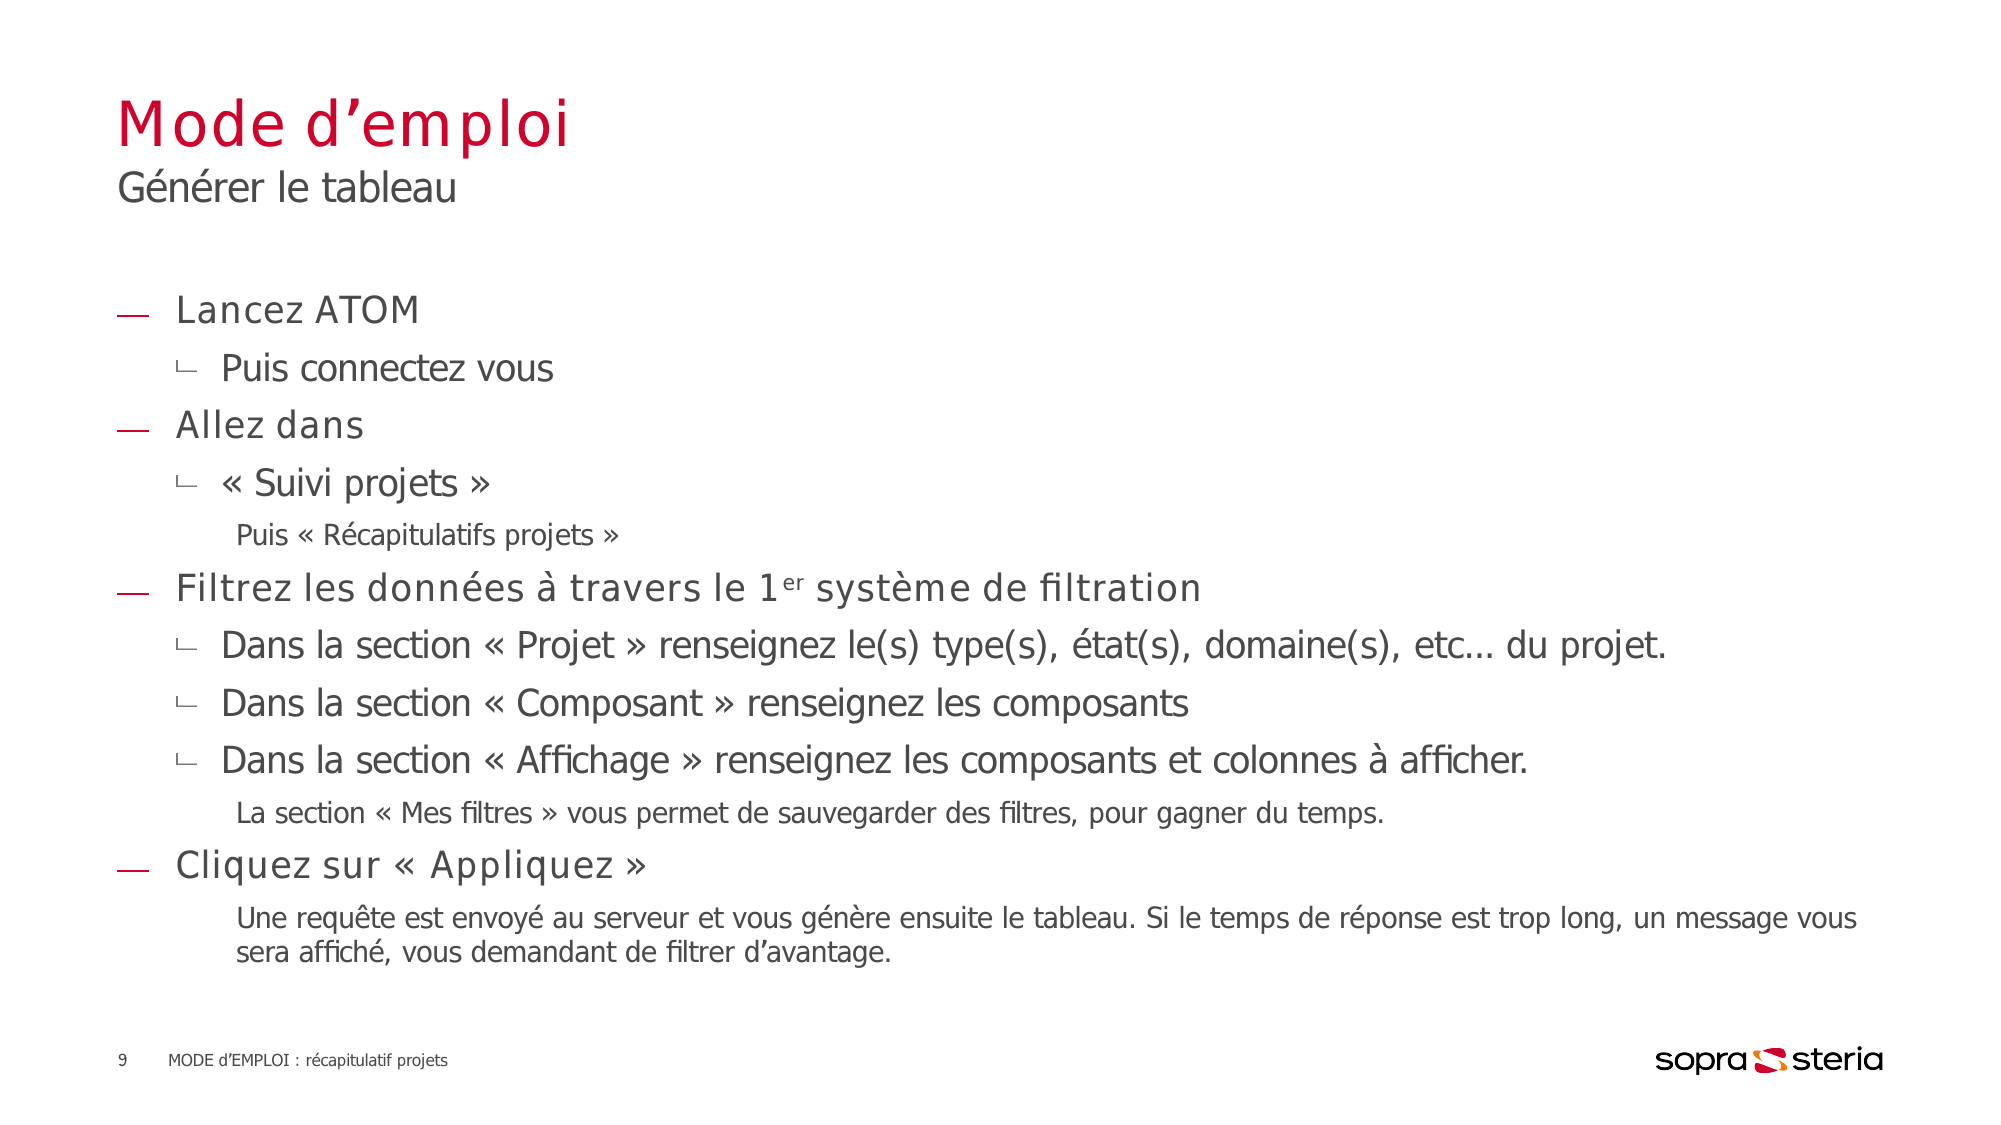

# Mode d’emploi
Générer le tableau
Lancez ATOM
Puis connectez vous
Allez dans
« Suivi projets »
Puis « Récapitulatifs projets »
Filtrez les données à travers le 1er système de filtration
Dans la section « Projet » renseignez le(s) type(s), état(s), domaine(s), etc… du projet.
Dans la section « Composant » renseignez les composants
Dans la section « Affichage » renseignez les composants et colonnes à afficher.
La section « Mes filtres » vous permet de sauvegarder des filtres, pour gagner du temps.
Cliquez sur « Appliquez »
Une requête est envoyé au serveur et vous génère ensuite le tableau. Si le temps de réponse est trop long, un message vous sera affiché, vous demandant de filtrer d’avantage.

9
MODE d’EMPLOI : récapitulatif projets